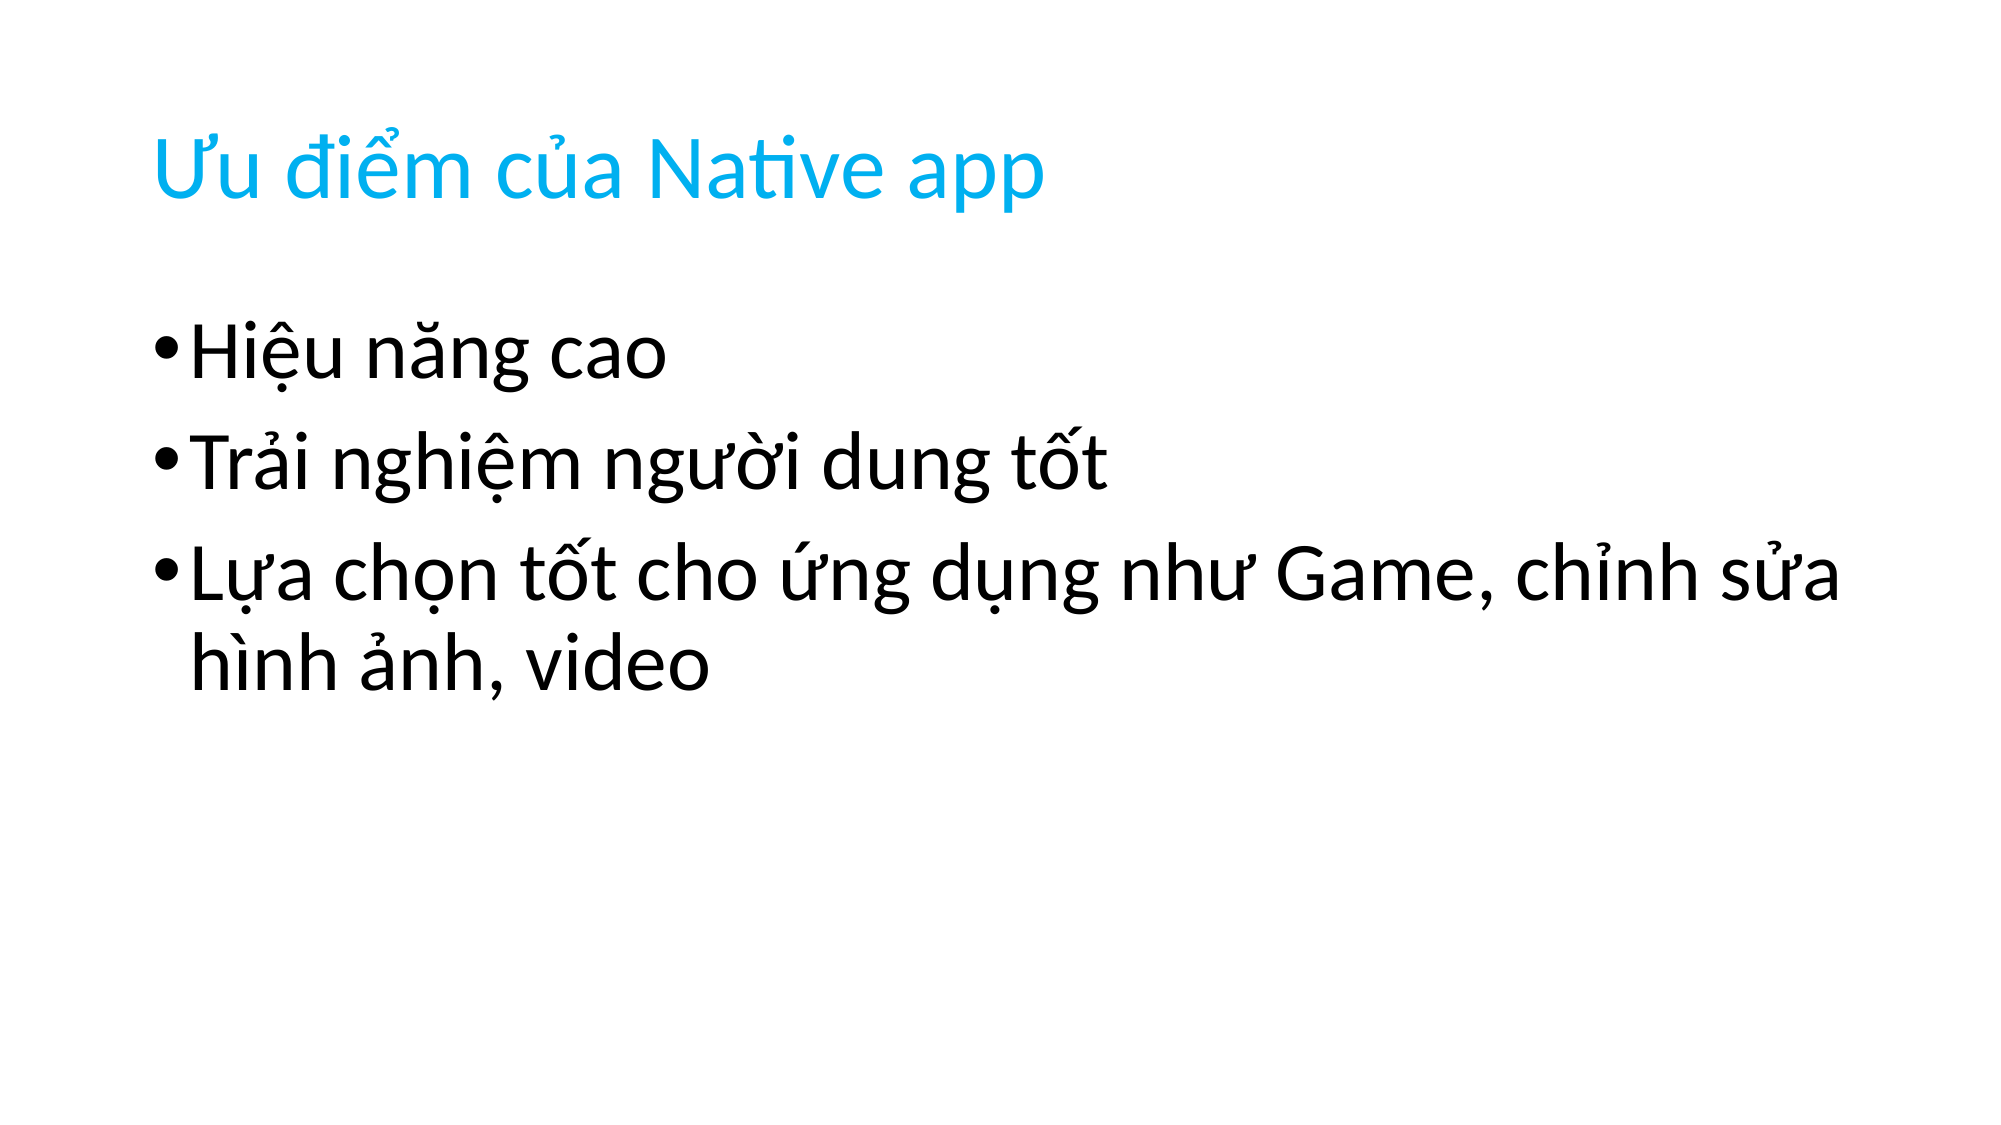

# Ưu điểm của Native app
Hiệu năng cao
Trải nghiệm người dung tốt
Lựa chọn tốt cho ứng dụng như Game, chỉnh sửa hình ảnh, video